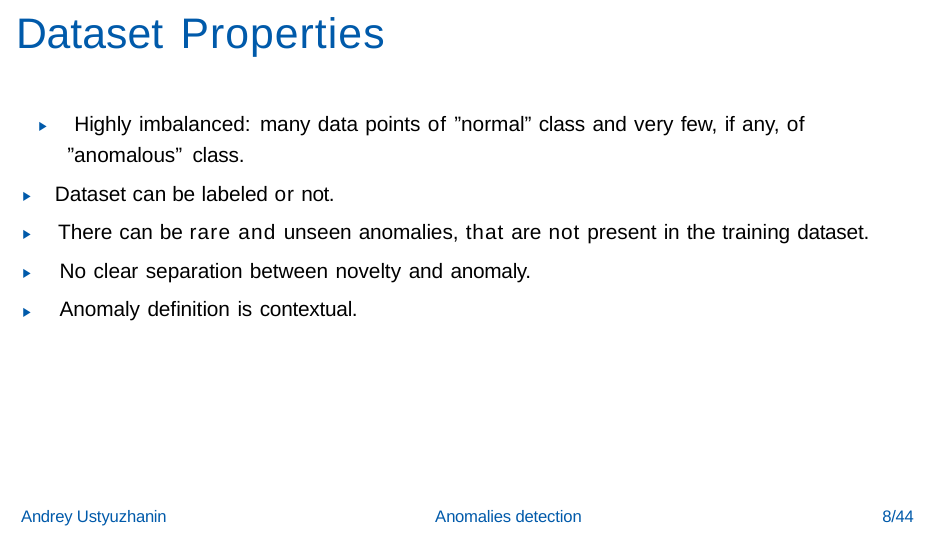

# Dataset Properties
▶  Highly imbalanced: many data points of ”normal” class and very few, if any, of ”anomalous” class.
▶  Dataset can be labeled or not.
▶  There can be rare and unseen anomalies, that are not present in the training dataset.
▶  No clear separation between novelty and anomaly.
▶  Anomaly definition is contextual.
8/44
Andrey Ustyuzhanin
Anomalies detection